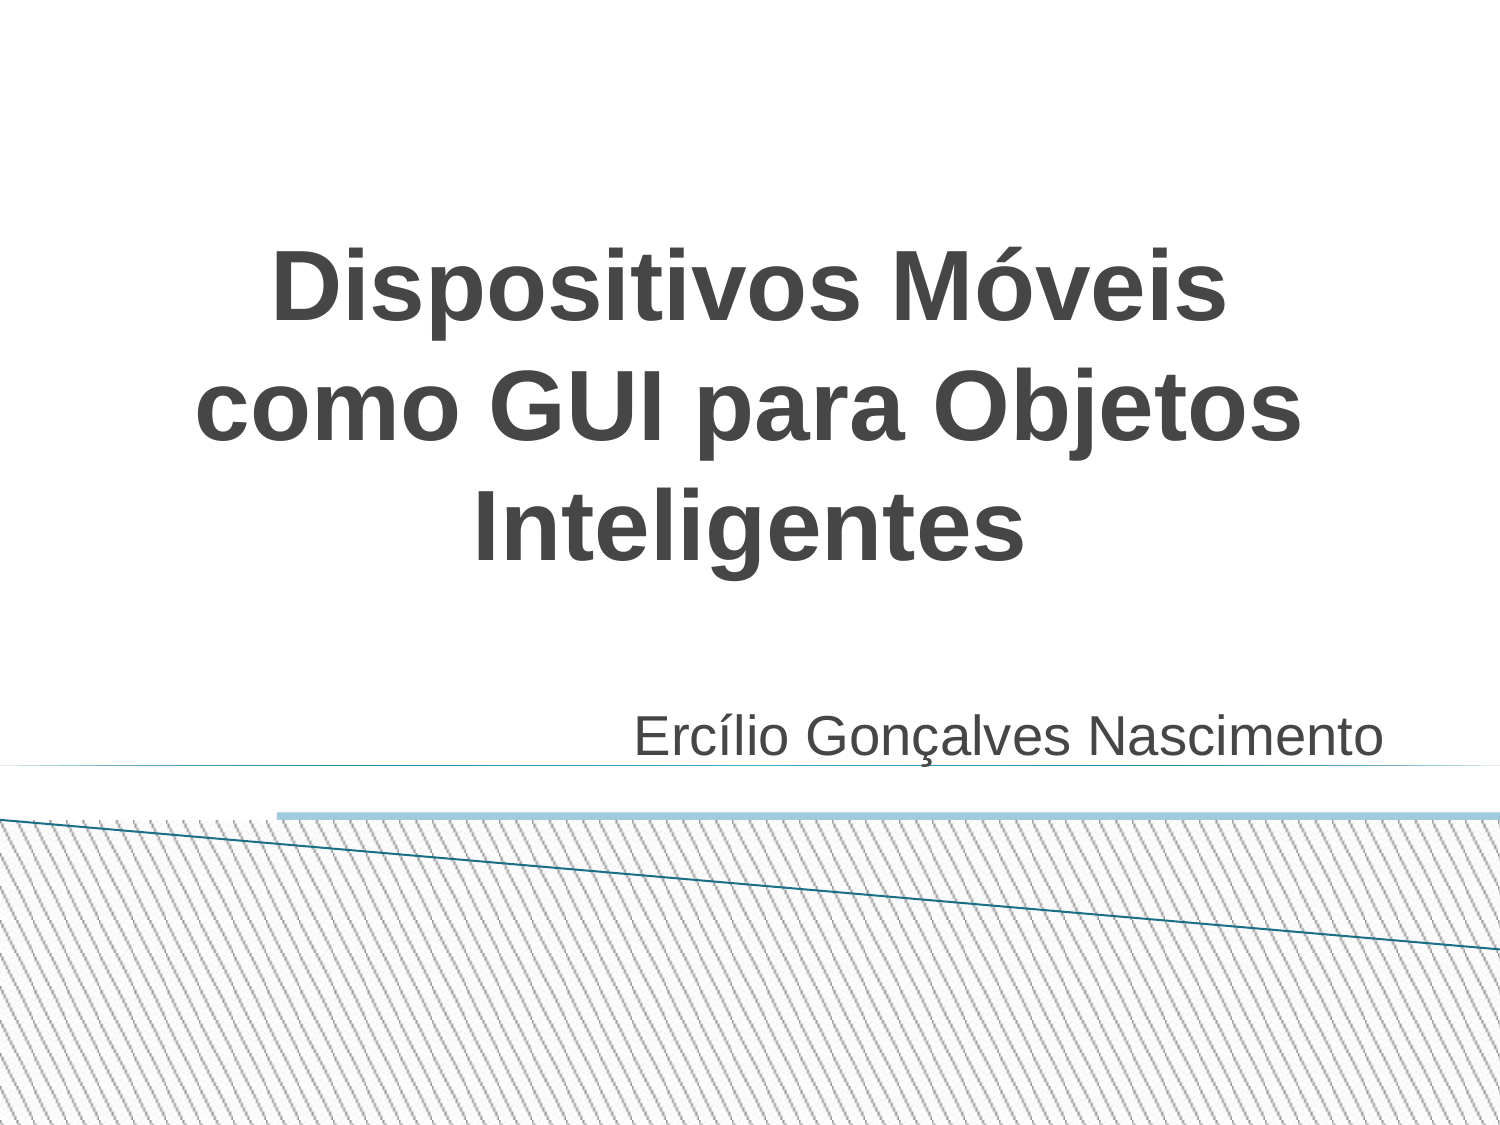

Dispositivos Móveis como GUI para Objetos Inteligentes
Ercílio Gonçalves Nascimento